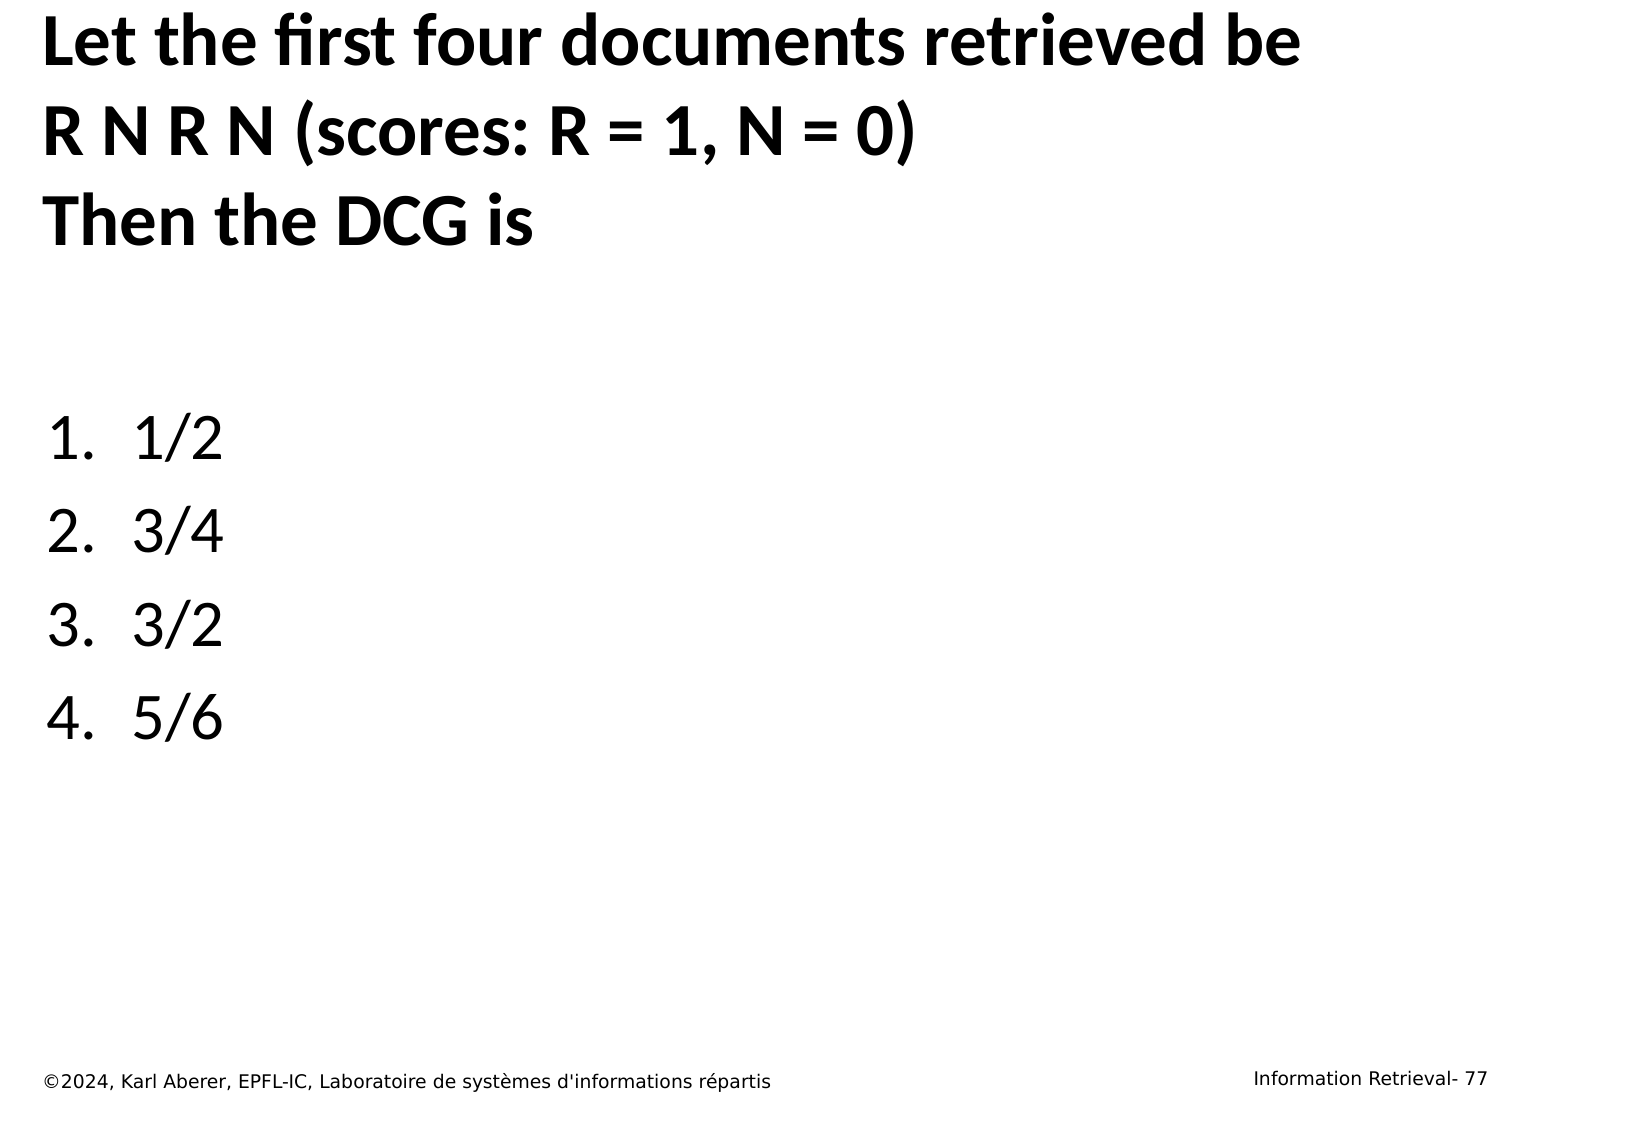

# Let the first four documents retrieved be R N R N (scores: R = 1, N = 0) Then the DCG is
1/2
3/4
3/2
5/6

©2024, Karl Aberer, EPFL-IC, Laboratoire de systèmes d'informations répartis